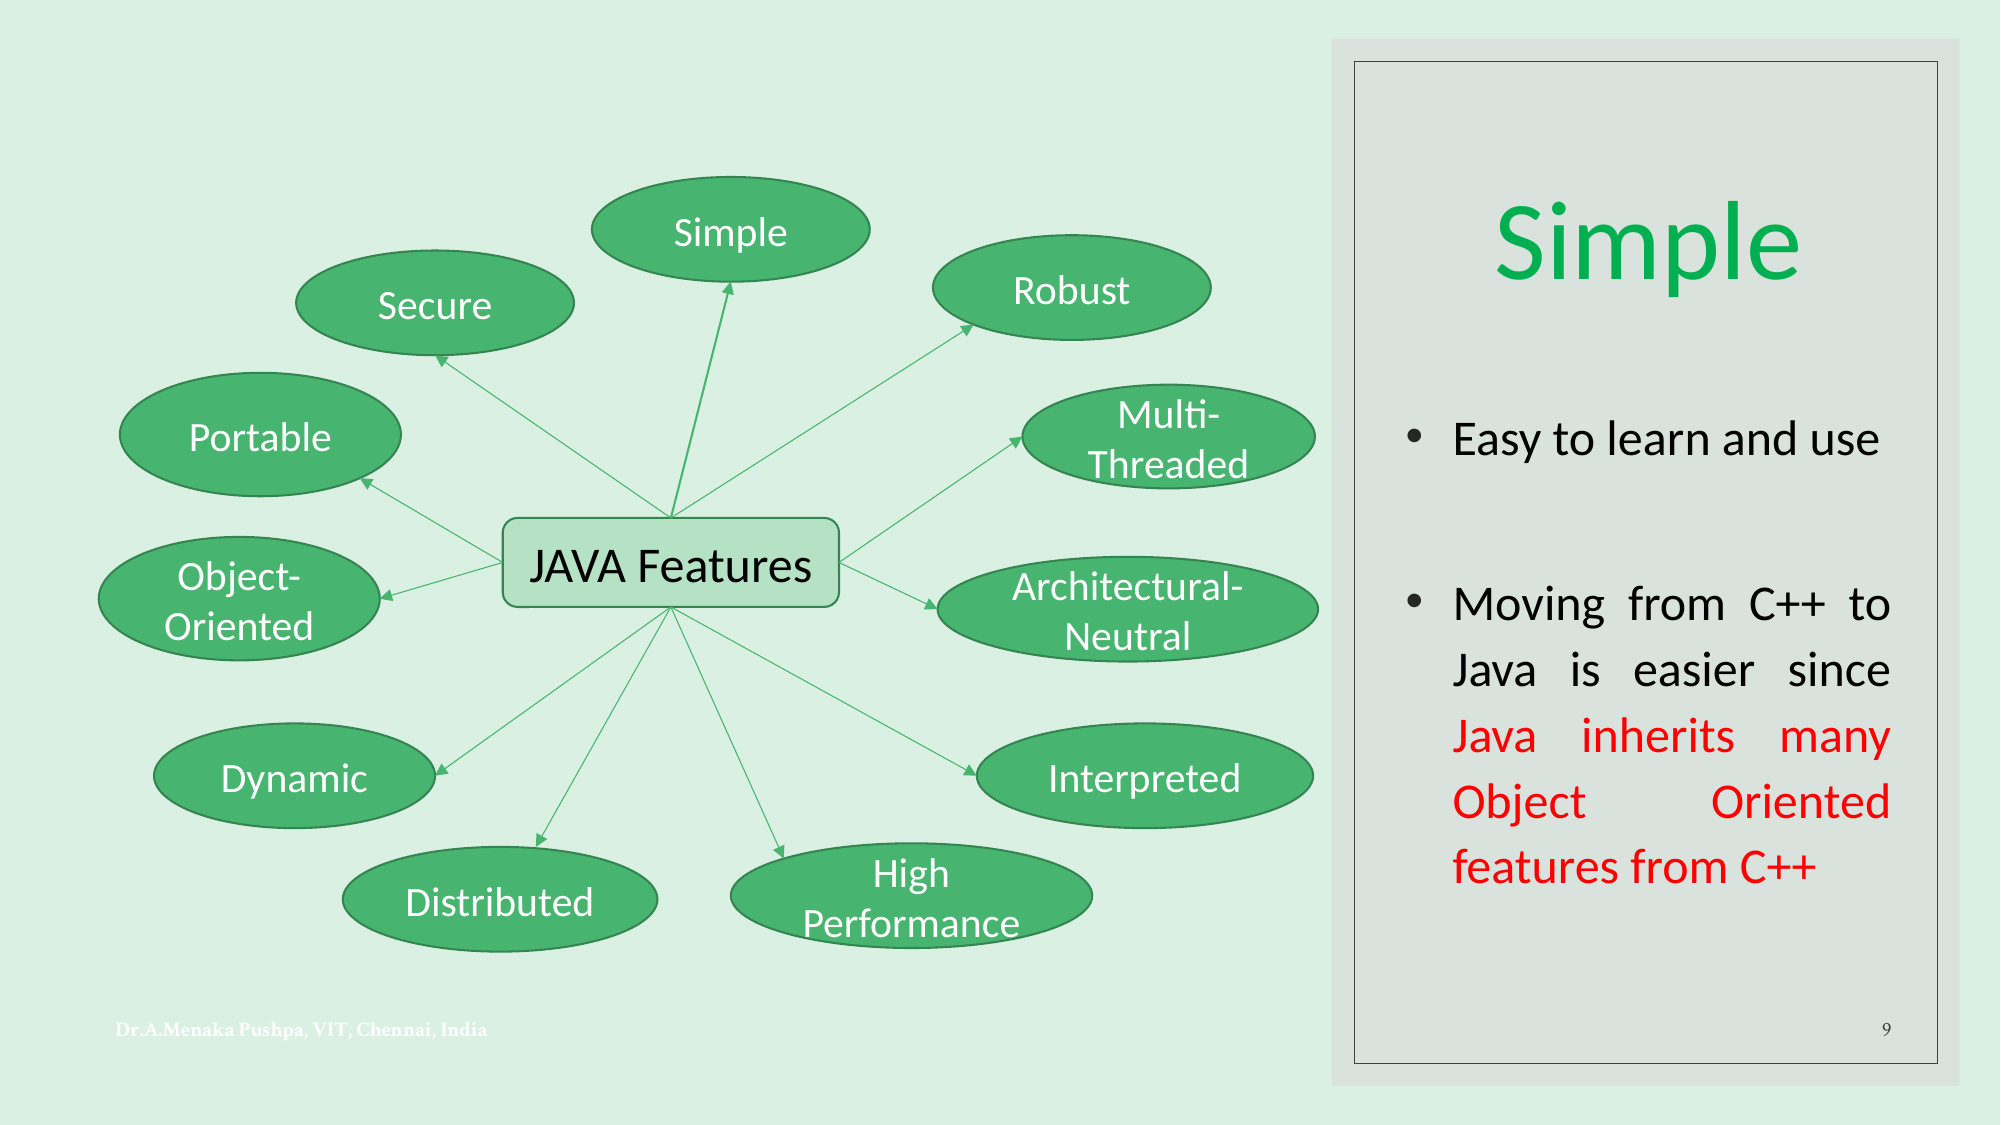

# Simple
Simple
Robust
Secure
Portable
Multi-Threaded
JAVA Features
Object-Oriented
Architectural-Neutral
Dynamic
Interpreted
High Performance
Distributed
Easy to learn and use

Moving from C++ to Java is easier since Java inherits many Object Oriented features from C++
Dr.A.Menaka Pushpa, VIT, Chennai, India
9